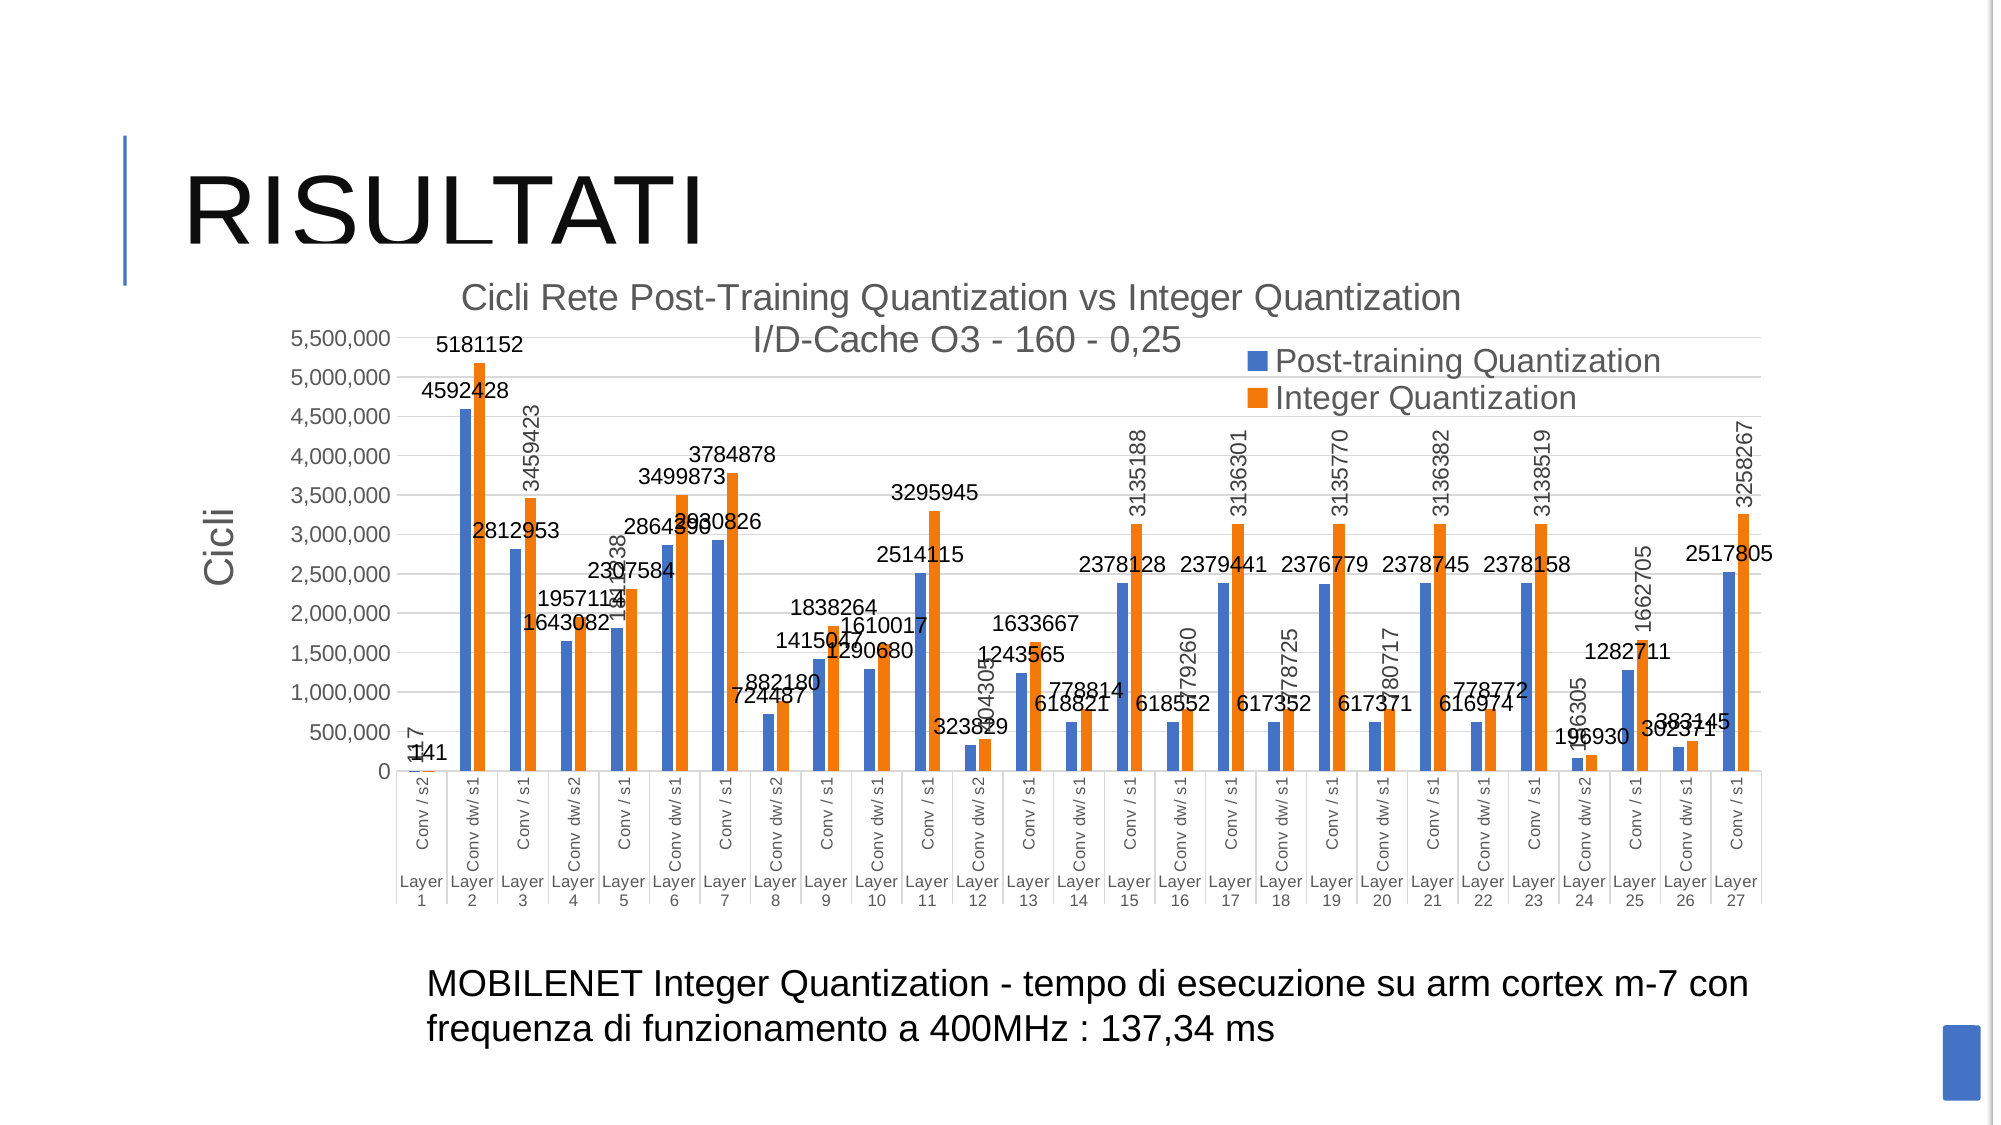

Risultati

### Chart: Cicli Rete Post-Training Quantization vs Integer Quantization
I/D-Cache O3 - 160 - 0,25

| Category | Post-training Quantization | Integer Quantization |
|---|---|---|
| Conv / s2 | 117.0 | 141.0 |
| Conv dw/ s1 | 4592428.0 | 5181152.0 |
| Conv / s1 | 2812953.0 | 3459423.0 |
| Conv dw/ s2 | 1643082.0 | 1957114.0 |
| Conv / s1 | 1811238.0 | 2307584.0 |
| Conv dw/ s1 | 2864390.0 | 3499873.0 |
| Conv / s1 | 2930826.0 | 3784878.0 |
| Conv dw/ s2 | 724487.0 | 882180.0 |
| Conv / s1 | 1415047.0 | 1838264.0 |
| Conv dw/ s1 | 1290680.0 | 1610017.0 |
| Conv / s1 | 2514115.0 | 3295945.0 |
| Conv dw/ s2 | 323829.0 | 404305.0 |
| Conv / s1 | 1243565.0 | 1633667.0 |
| Conv dw/ s1 | 618821.0 | 778814.0 |
| Conv / s1 | 2378128.0 | 3135188.0 |
| Conv dw/ s1 | 618552.0 | 779260.0 |
| Conv / s1 | 2379441.0 | 3136301.0 |
| Conv dw/ s1 | 617352.0 | 778725.0 |
| Conv / s1 | 2376779.0 | 3135770.0 |
| Conv dw/ s1 | 617371.0 | 780717.0 |
| Conv / s1 | 2378745.0 | 3136382.0 |
| Conv dw/ s1 | 616974.0 | 778772.0 |
| Conv / s1 | 2378158.0 | 3138519.0 |
| Conv dw/ s2 | 156305.0 | 196930.0 |
| Conv / s1 | 1282711.0 | 1662705.0 |
| Conv dw/ s1 | 302371.0 | 383145.0 |
| Conv / s1 | 2517805.0 | 3258267.0 |
MOBILENET Integer Quantization - tempo di esecuzione su arm cortex m-7 con frequenza di funzionamento a 400MHz : 137,34 ms